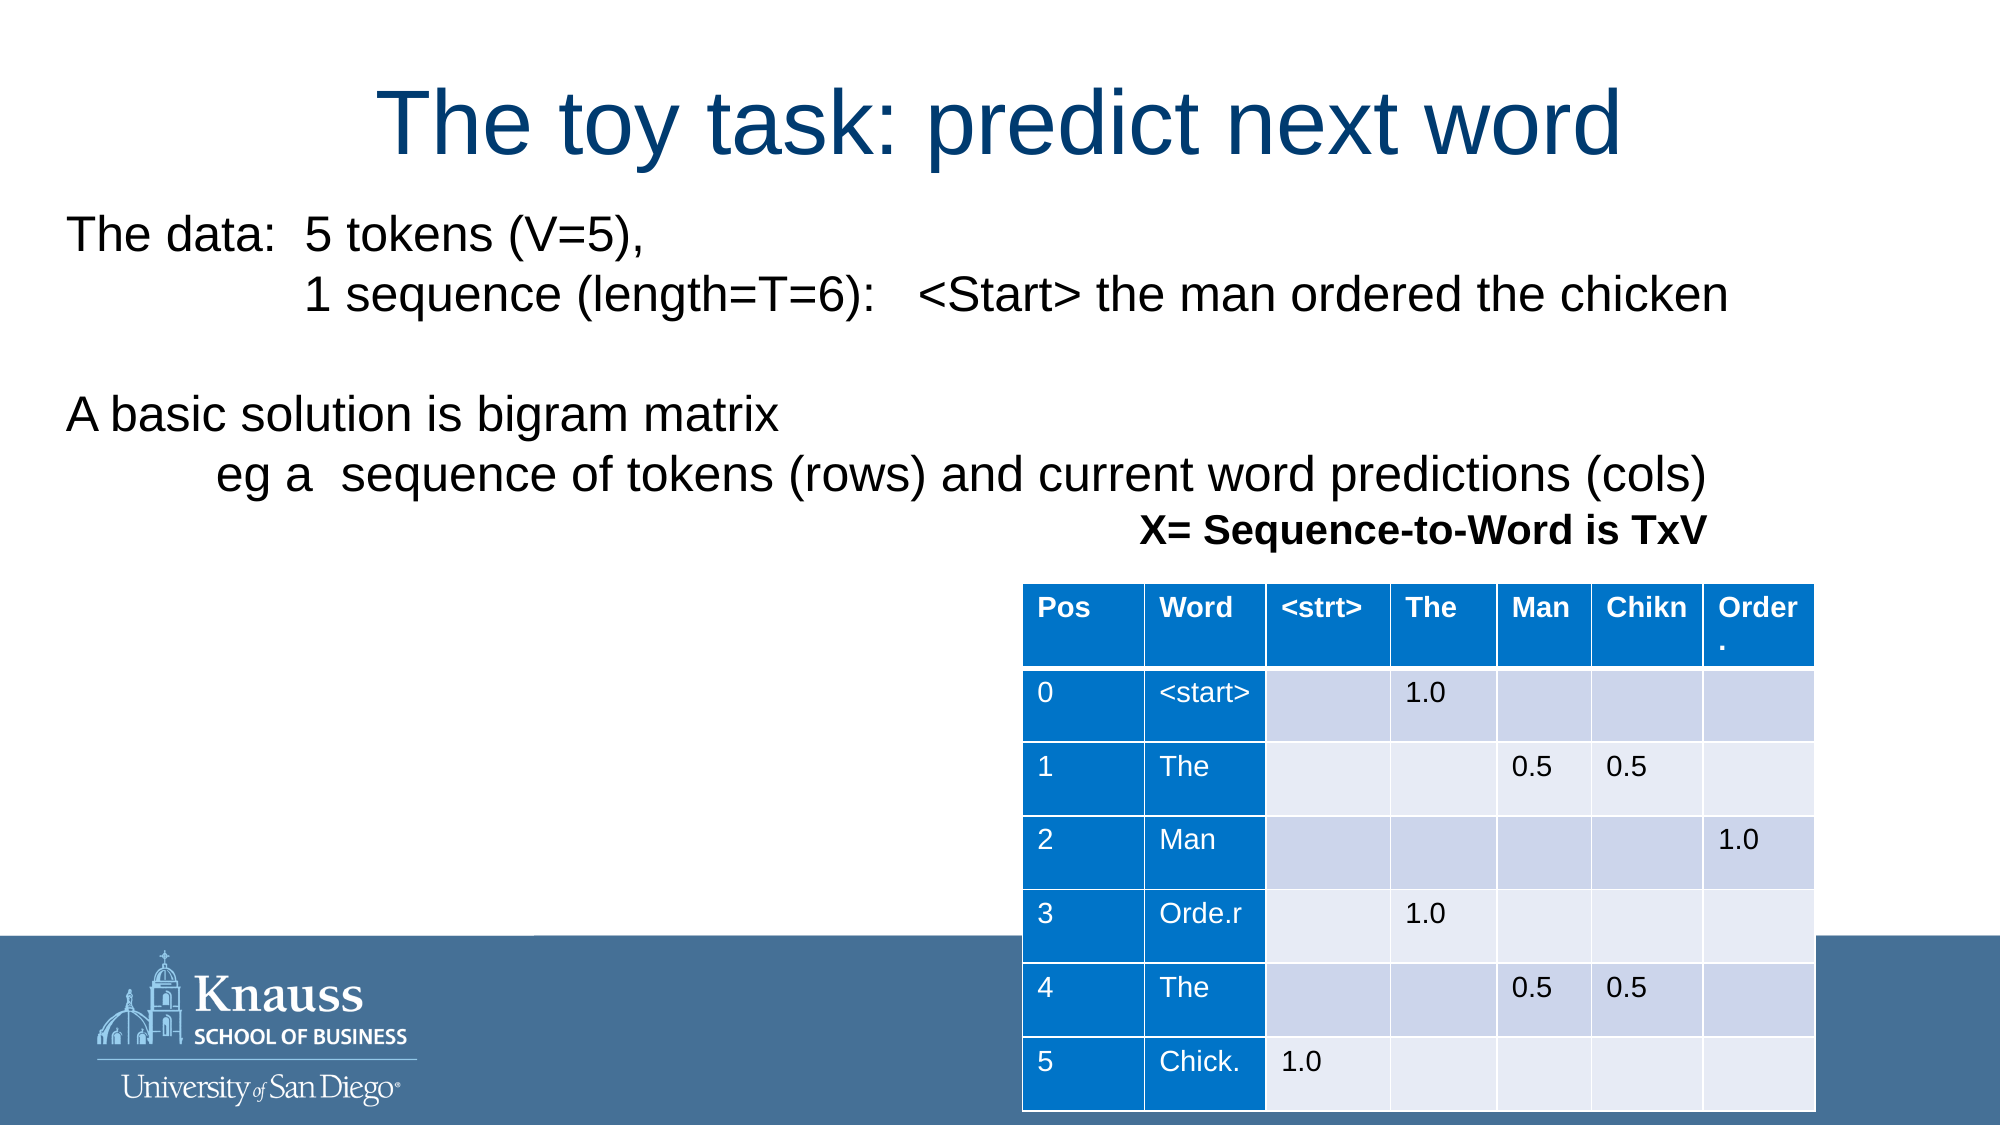

# The toy task: predict next word
The data:  5 tokens (V=5),
                 1 sequence (length=T=6):   <Start> the man ordered the chicken

A basic solution is bigram matrix
	eg a  sequence of tokens (rows) and current word predictions (cols)
 X= Sequence-to-Word is TxV
| Pos | Word | <strt> | The | Man | Chikn | Order. |
| --- | --- | --- | --- | --- | --- | --- |
| 0 | <start> |  | 1.0 |  |  |  |
| 1 | The |  |  | 0.5 | 0.5 |  |
| 2 | Man |  |  |  |  | 1.0 |
| 3 | Orde.r |  | 1.0 |  |  |  |
| 4 | The |  |  | 0.5 | 0.5 |  |
| 5 | Chick. | 1.0 |  |  |  |  |